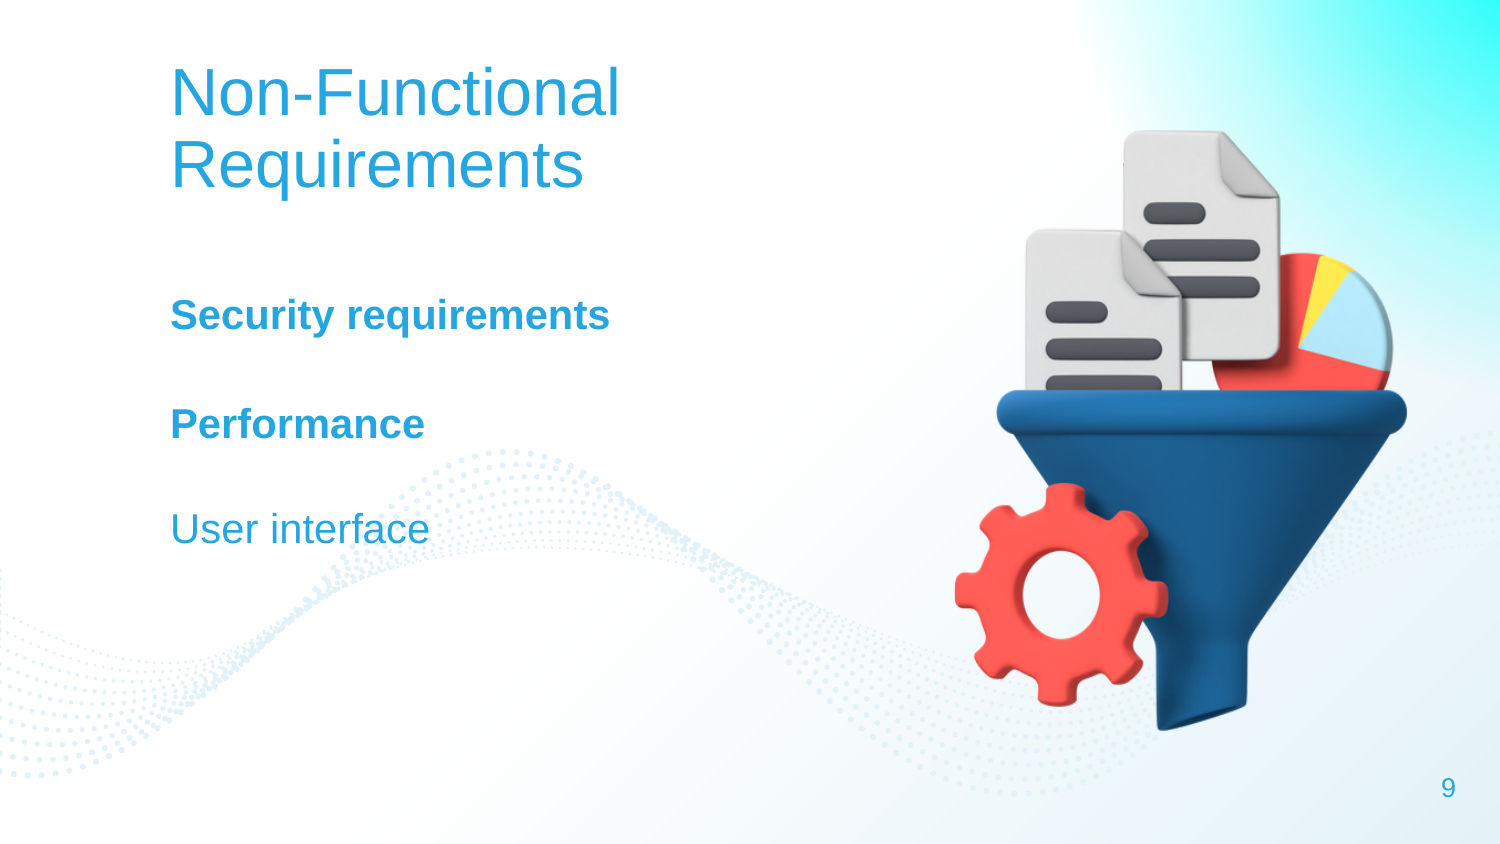

# Non-Functional Requirements
Security requirements
Performance

User interface
9